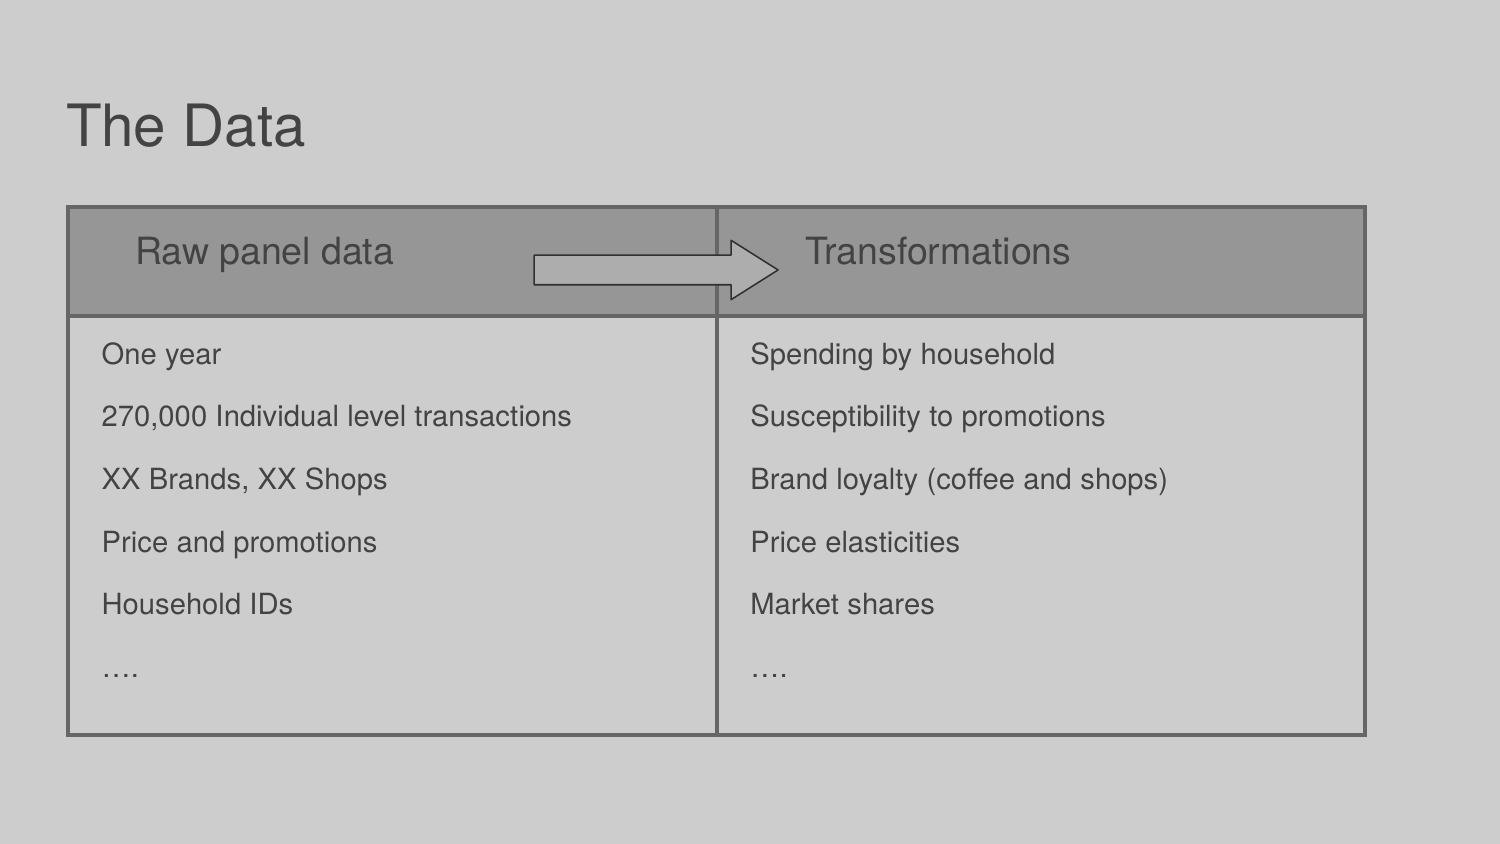

# The Data
| Raw panel data | Transformations |
| --- | --- |
| One year 270,000 Individual level transactions XX Brands, XX Shops Price and promotions Household IDs …. | Spending by household Susceptibility to promotions Brand loyalty (coffee and shops) Price elasticities Market shares …. |